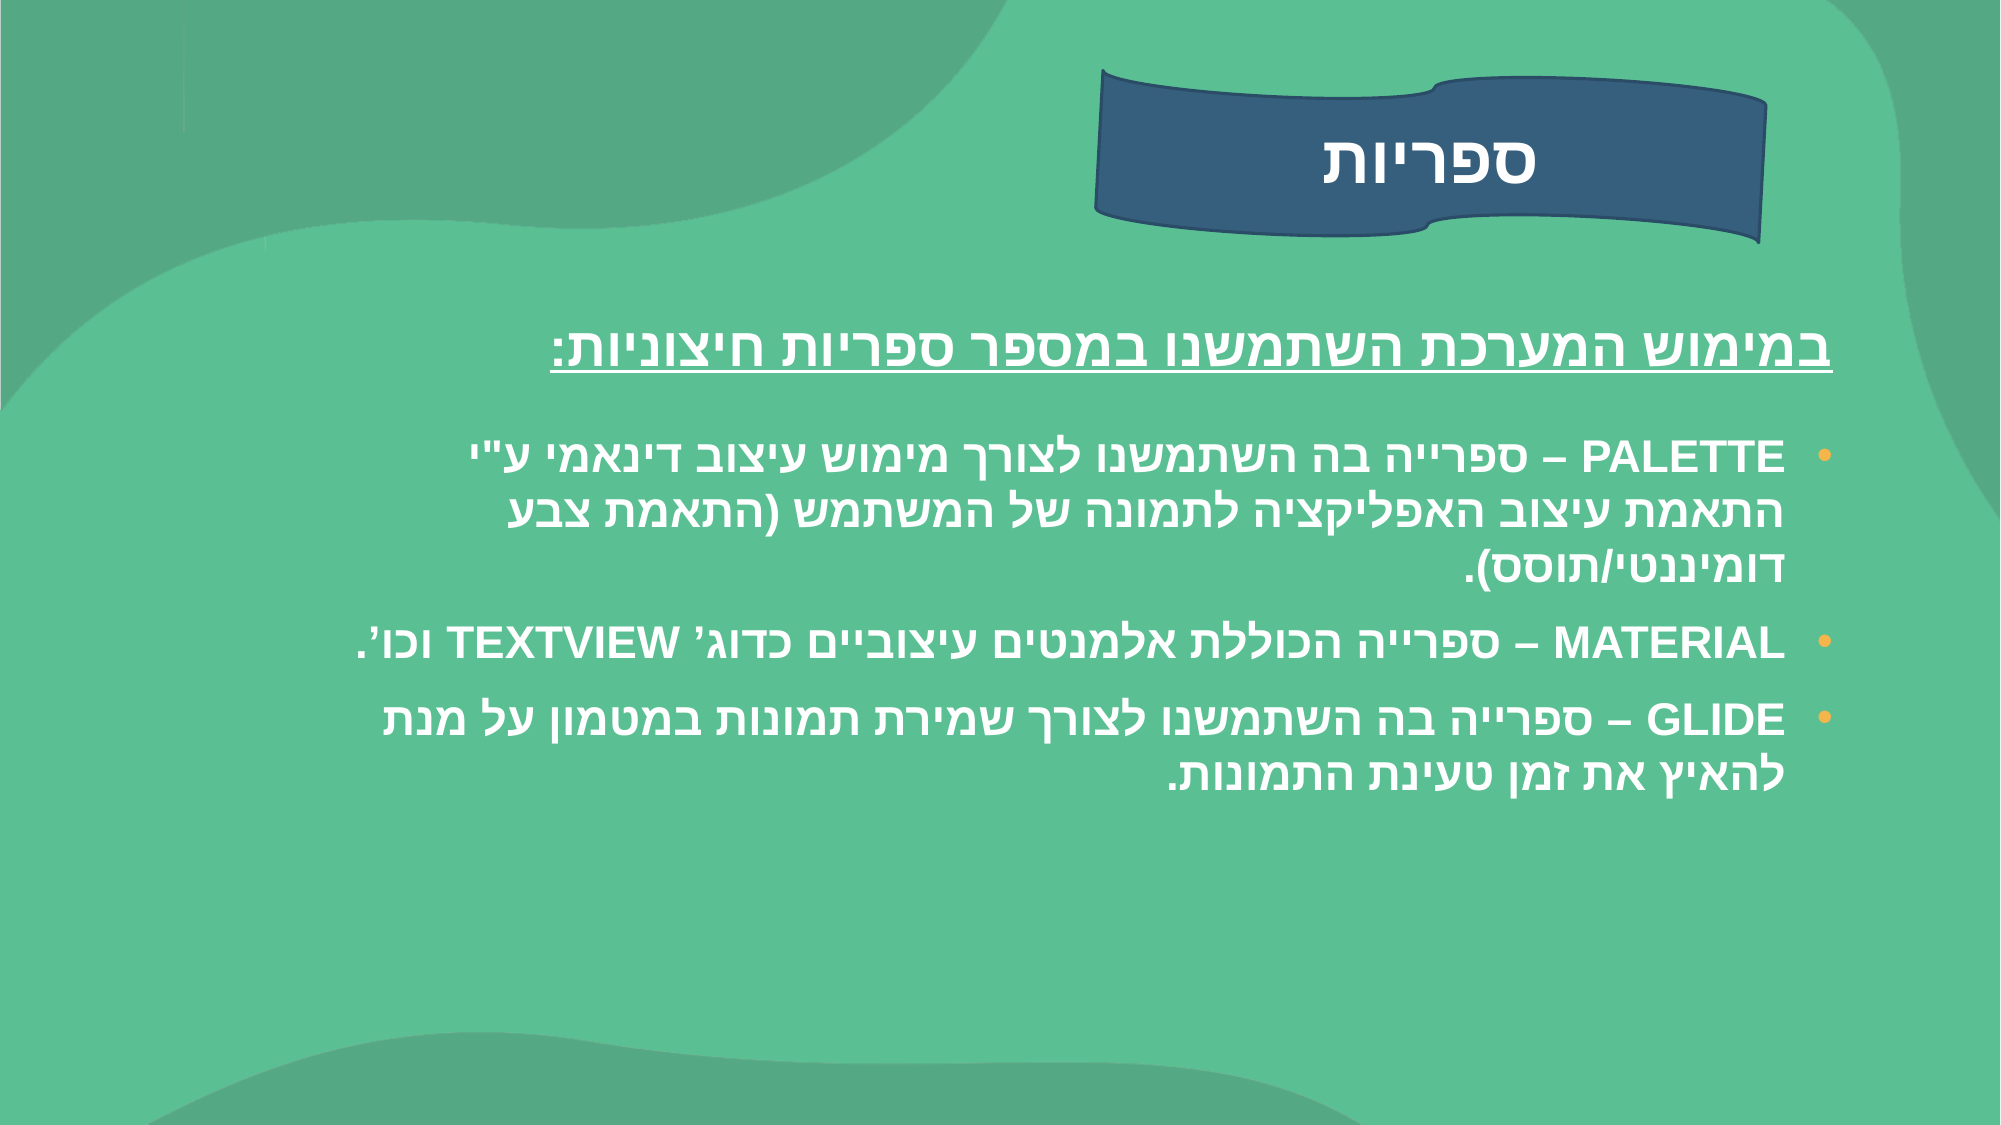

# ספריות
במימוש המערכת השתמשנו במספר ספריות חיצוניות:

Palette – ספרייה בה השתמשנו לצורך מימוש עיצוב דינאמי ע"י התאמת עיצוב האפליקציה לתמונה של המשתמש (התאמת צבע דומיננטי/תוסס).
Material – ספרייה הכוללת אלמנטים עיצוביים כדוג’ TextView וכו’.
Glide – ספרייה בה השתמשנו לצורך שמירת תמונות במטמון על מנת להאיץ את זמן טעינת התמונות.